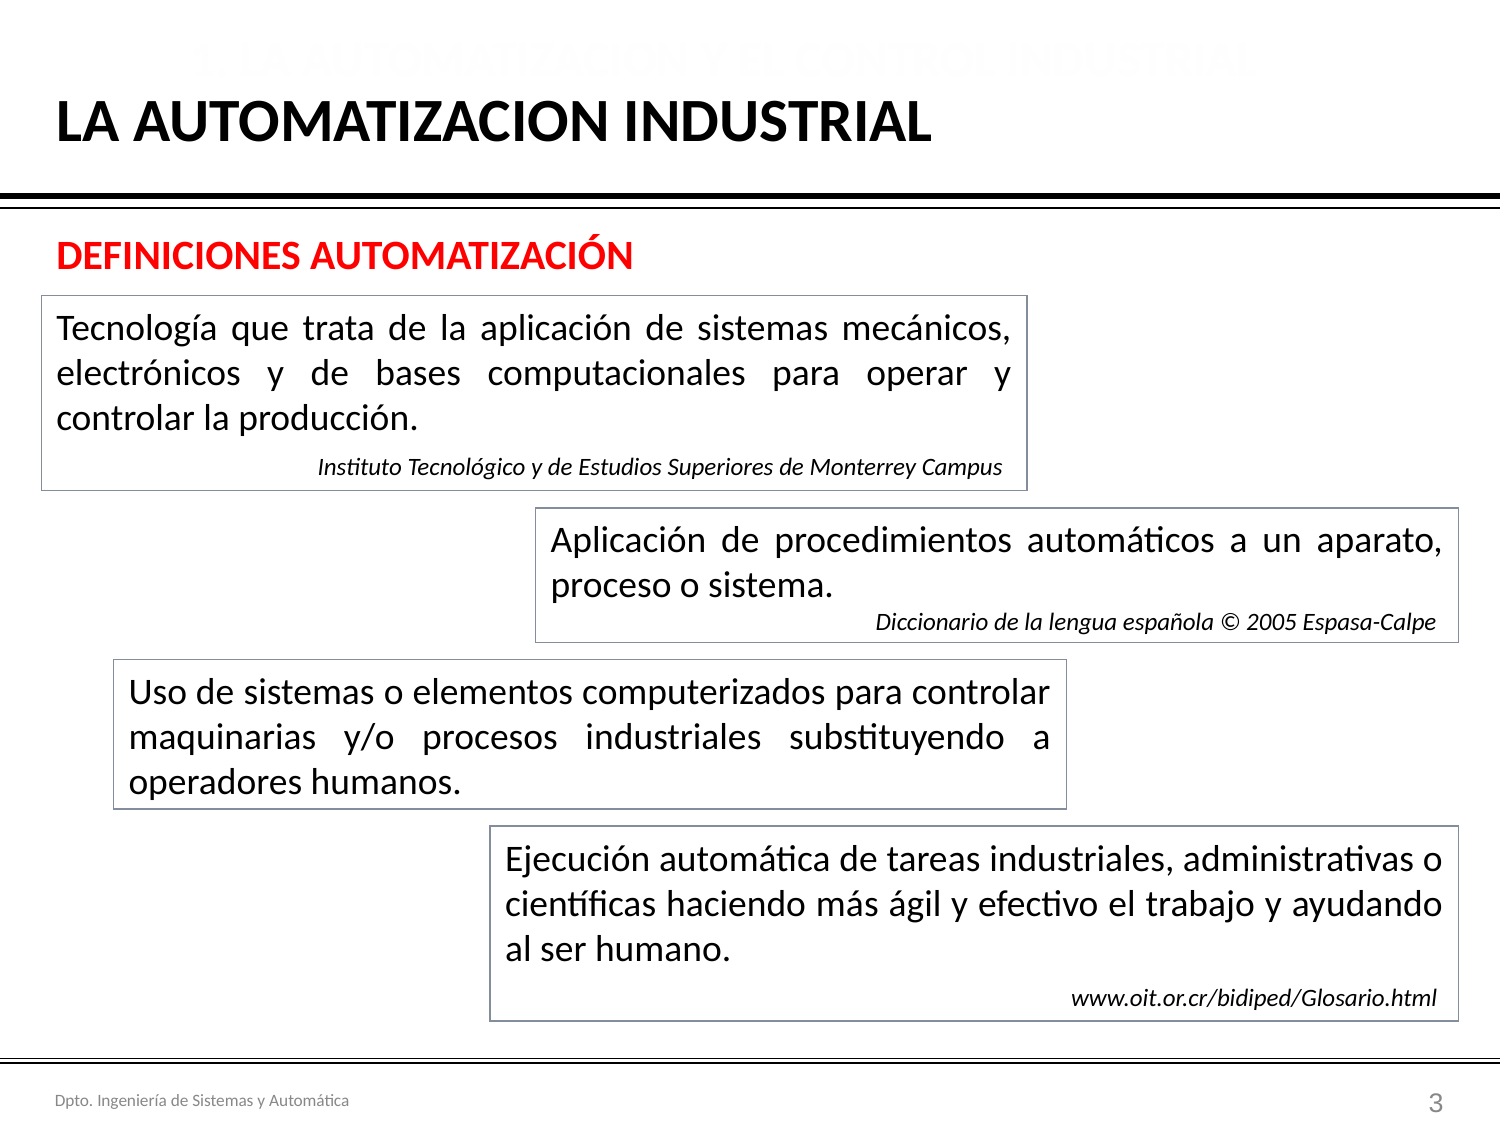

1. LA AUTOMATIZACION Y EL CONTROL INDUSTRIAL
# LA AUTOMATIZACION INDUSTRIAL
DEFINICIONES AUTOMATIZACIÓN

Tecnología que trata de la aplicación de sistemas mecánicos, electrónicos y de bases computacionales para operar y controlar la producción.
Instituto Tecnológico y de Estudios Superiores de Monterrey Campus
Aplicación de procedimientos automáticos a un aparato, proceso o sistema.
Diccionario de la lengua española © 2005 Espasa-Calpe
Uso de sistemas o elementos computerizados para controlar maquinarias y/o procesos industriales substituyendo a operadores humanos.
Ejecución automática de tareas industriales, administrativas o científicas haciendo más ágil y efectivo el trabajo y ayudando al ser humano.
	www.oit.or.cr/bidiped/Glosario.html
3